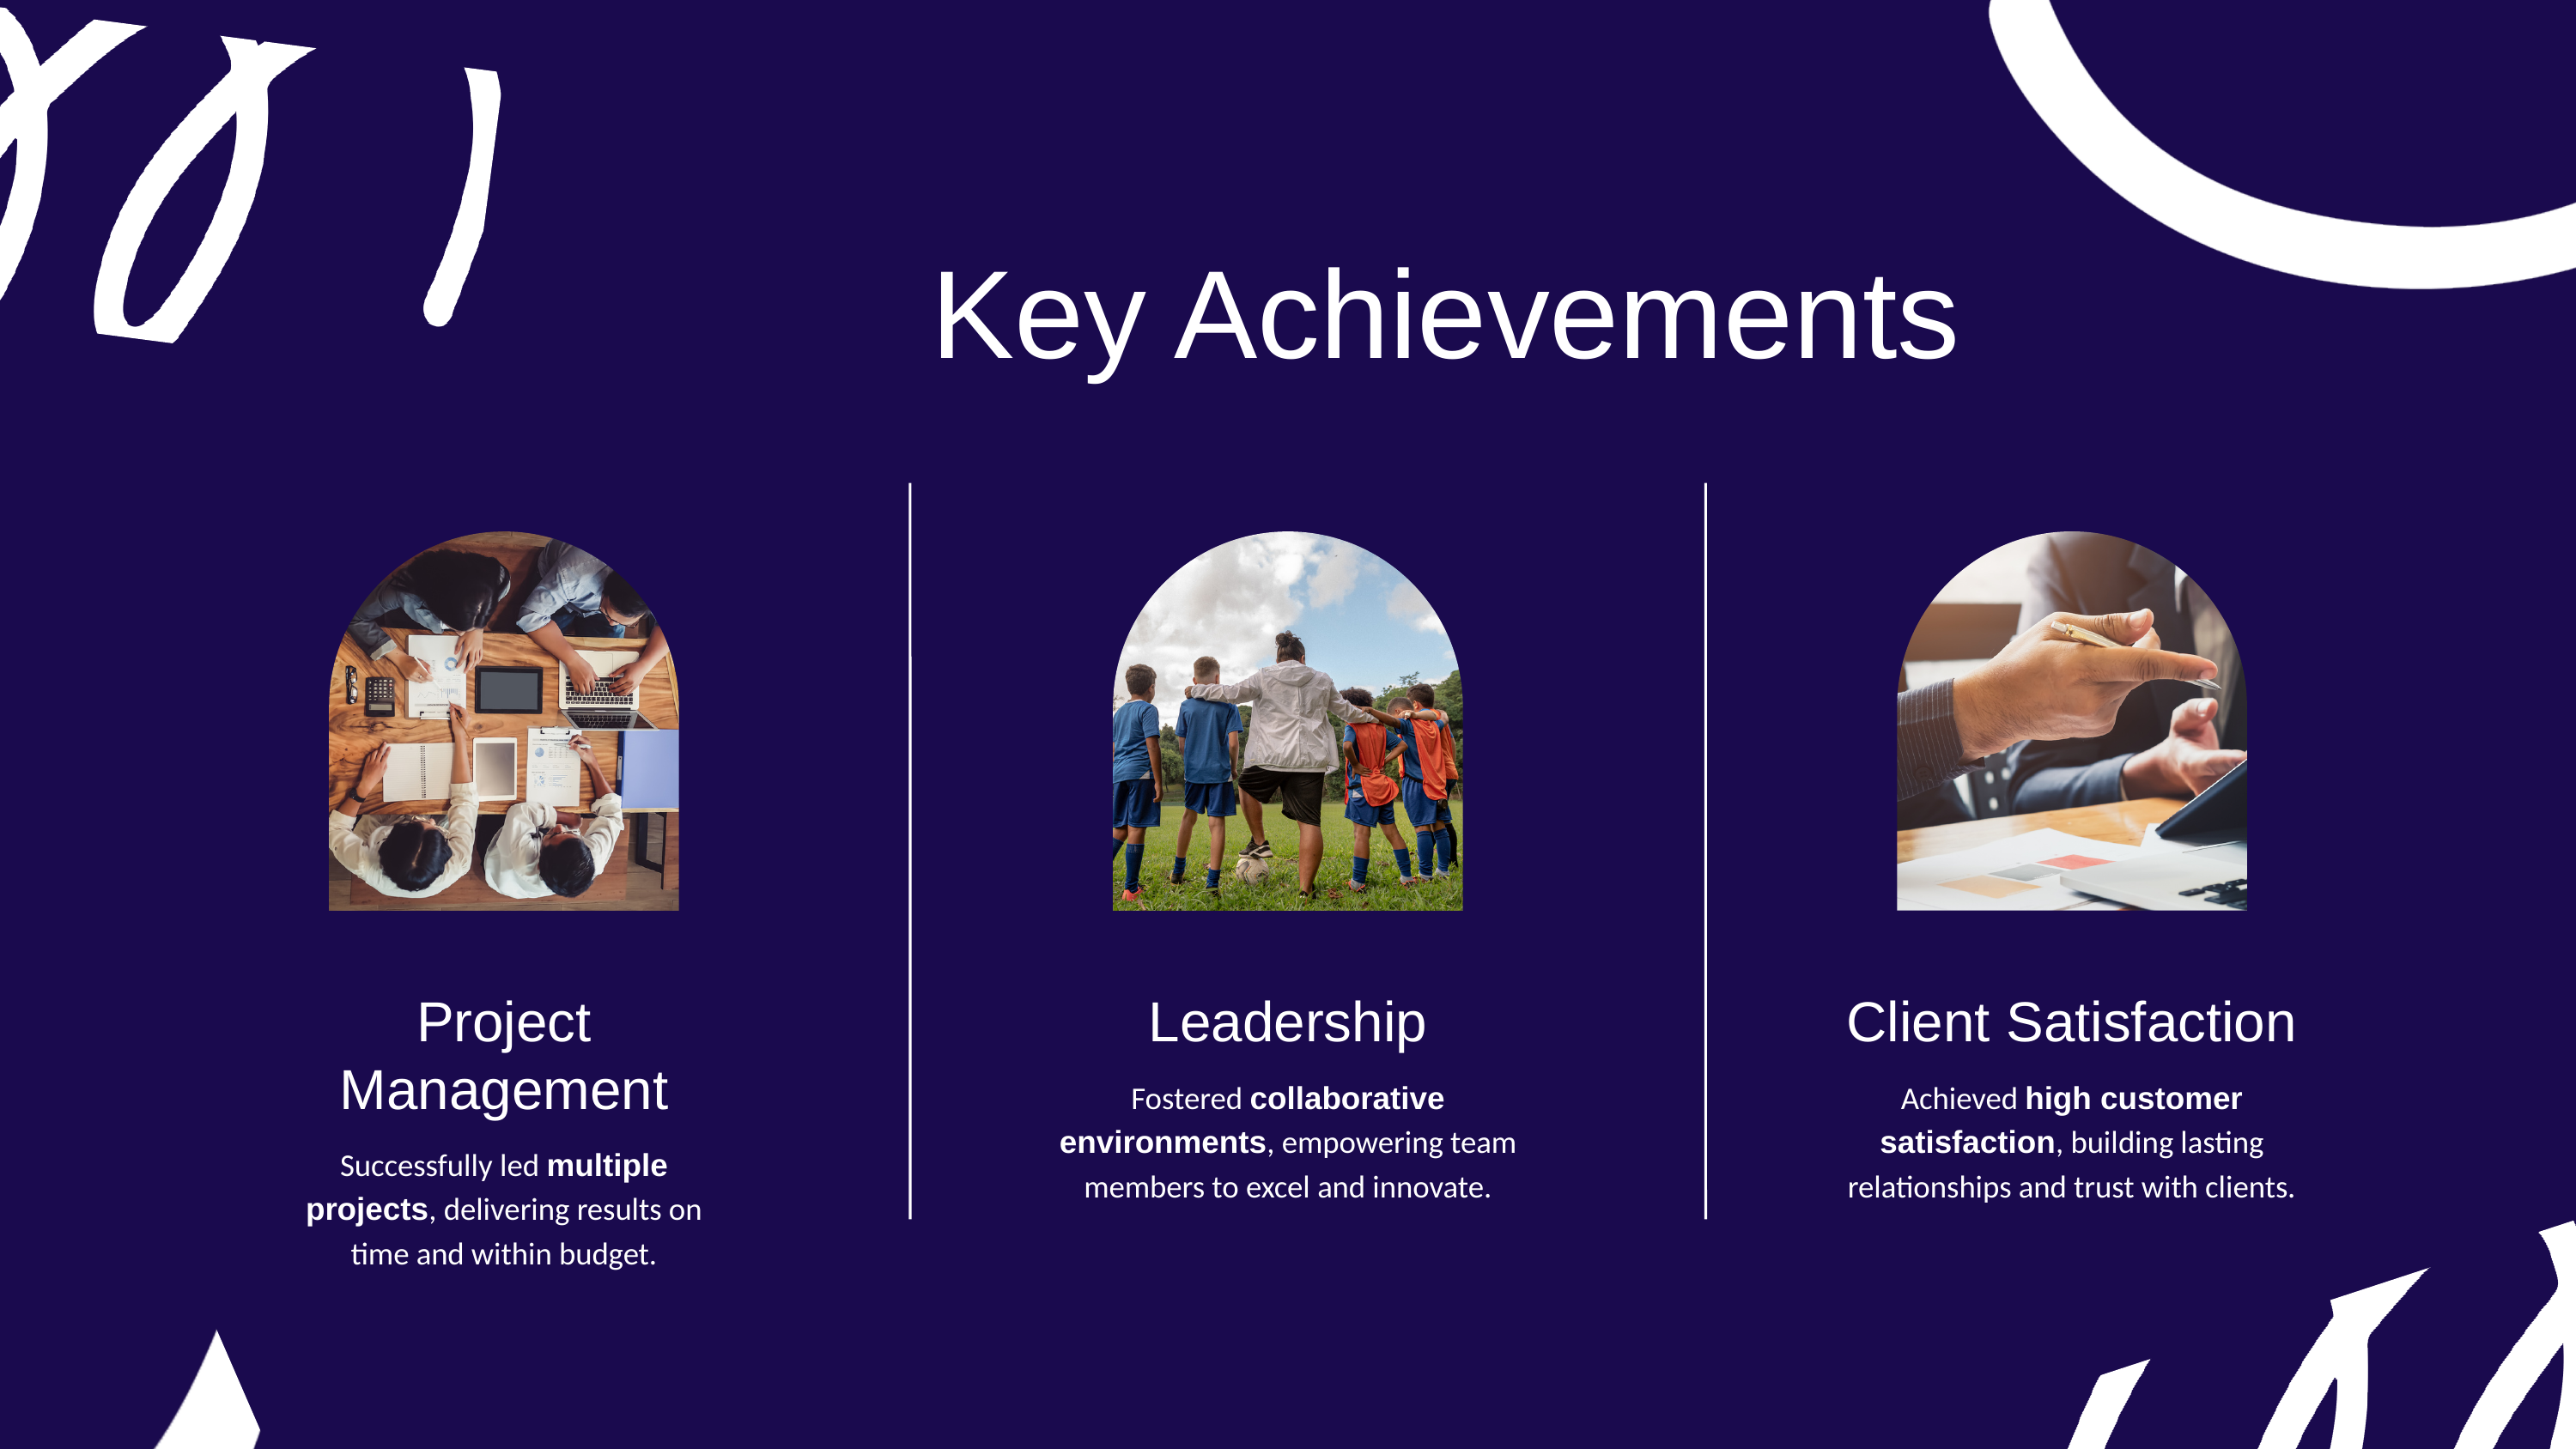

Key Achievements

Project Management
Successfully led multiple projects, delivering results on time and within budget.
Leadership
Fostered collaborative environments, empowering team members to excel and innovate.
Client Satisfaction
Achieved high customer satisfaction, building lasting relationships and trust with clients.